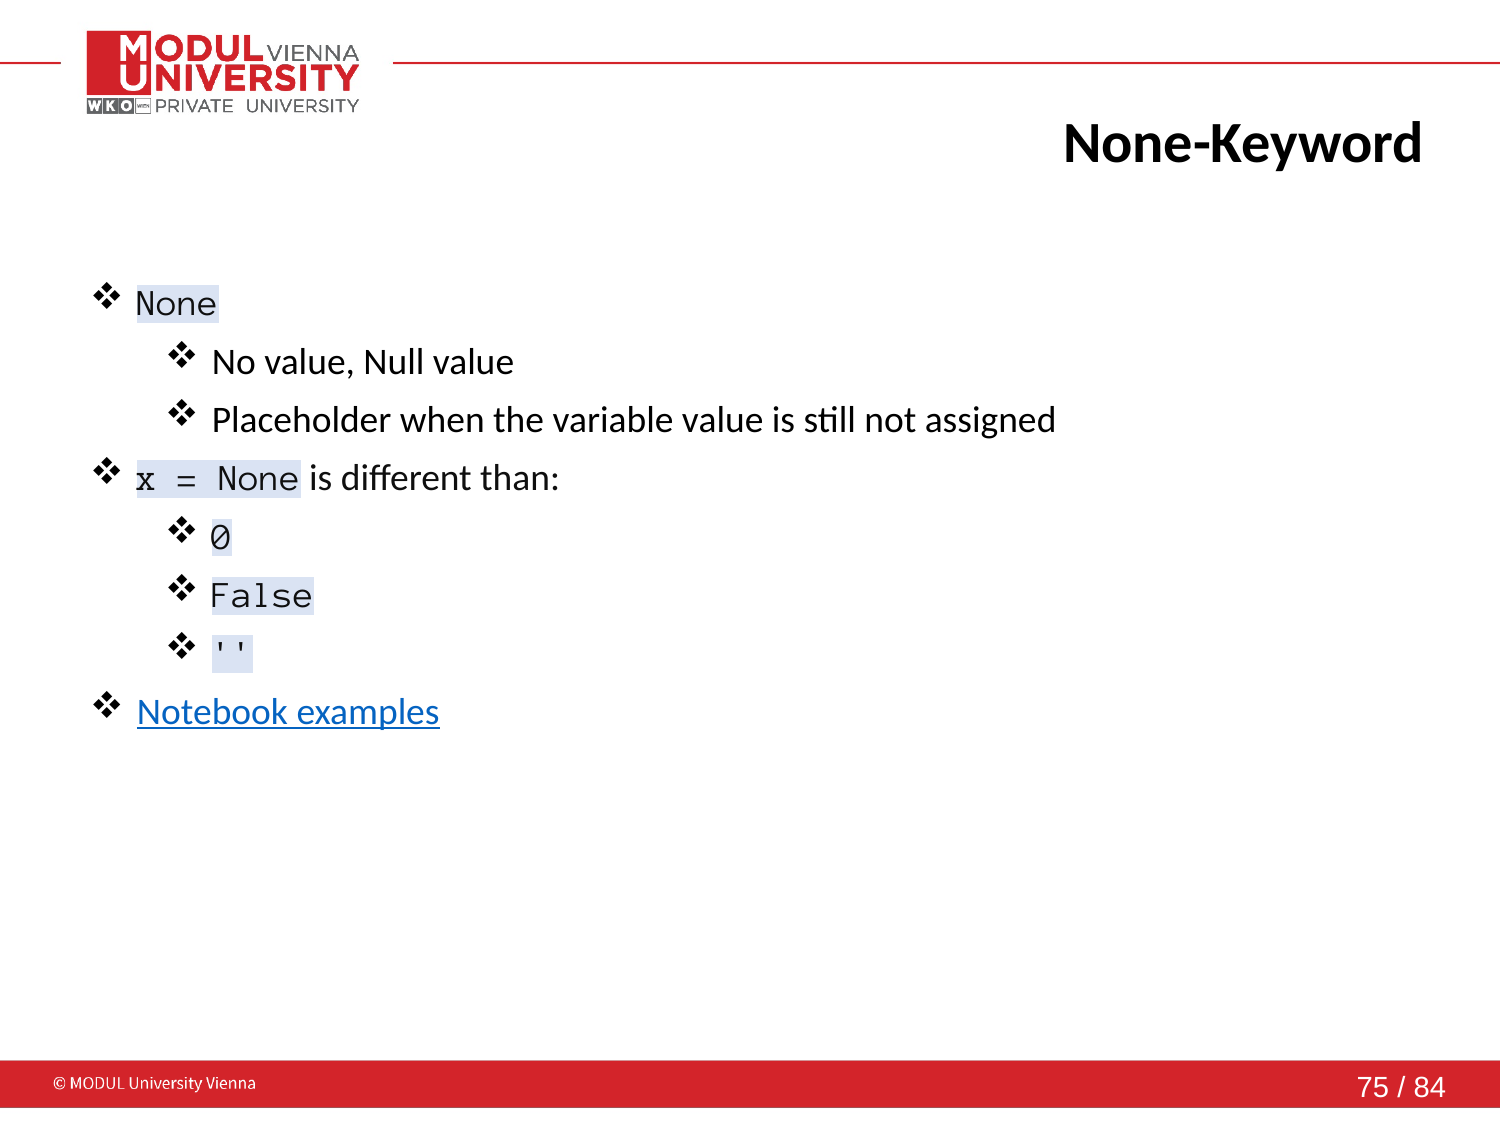

# None-Keyword
None
No value, Null value
Placeholder when the variable value is still not assigned
x = None is different than:
0
False
''
Notebook examples